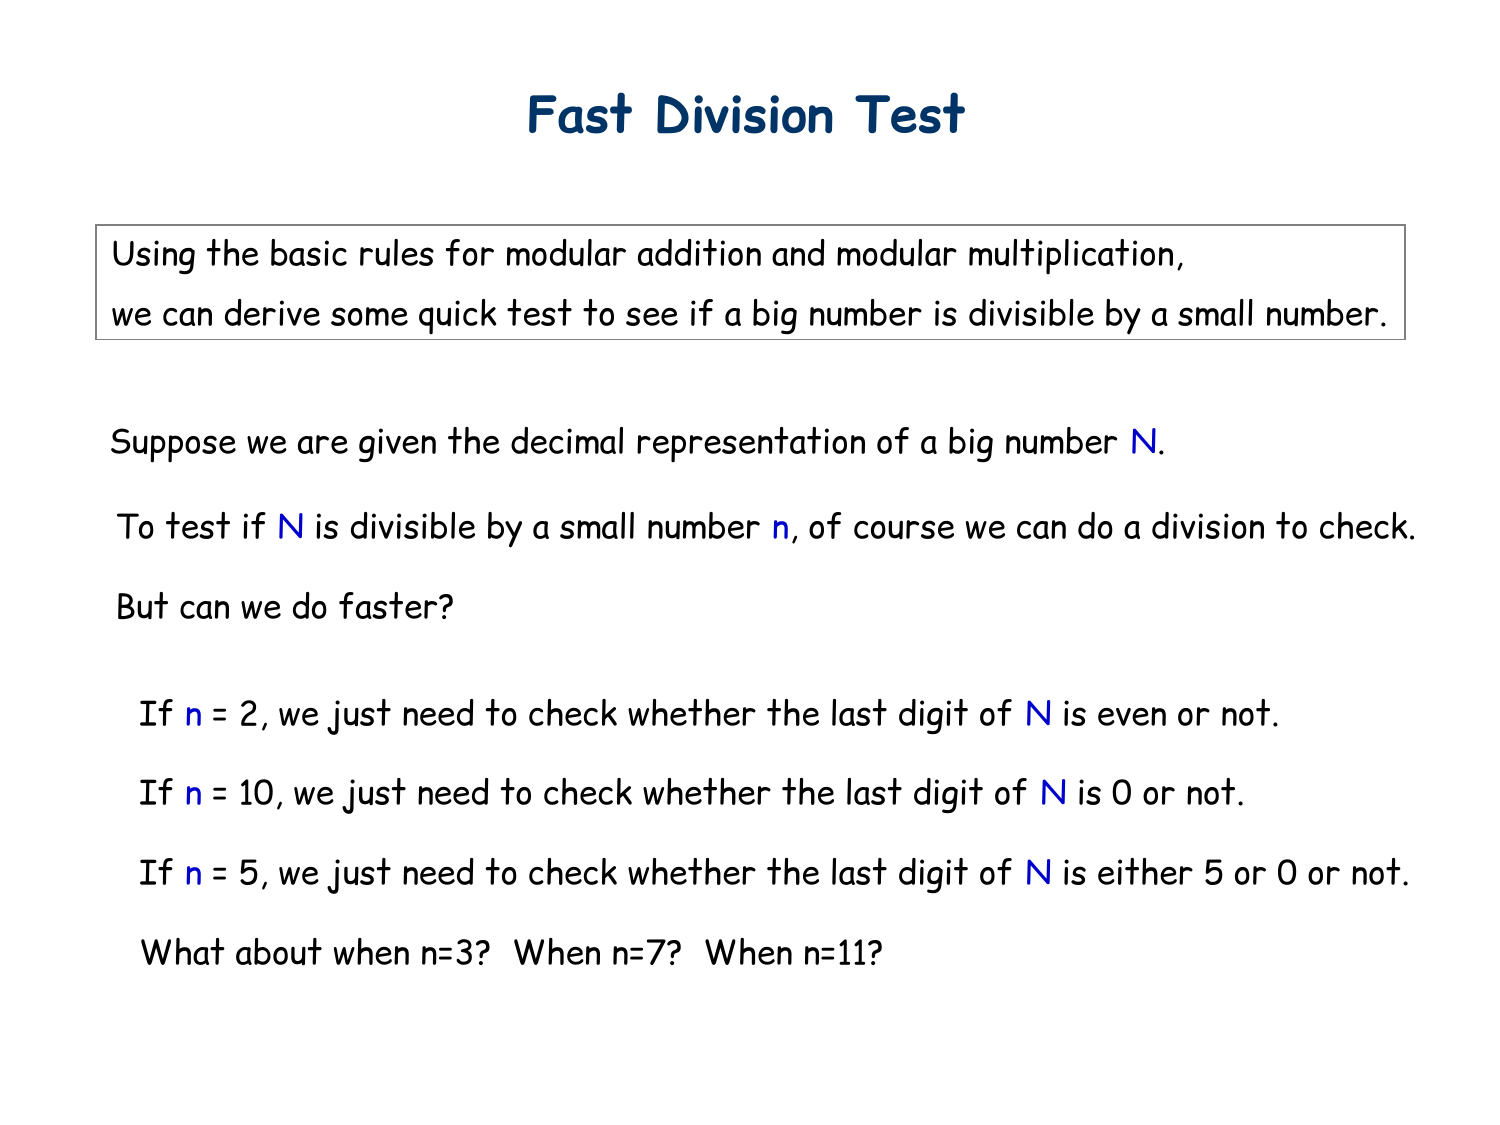

Fast Division Test
Using the basic rules for modular addition and modular multiplication,
we can derive some quick test to see if a big number is divisible by a small number.
Suppose we are given the decimal representation of a big number N.
To test if N is divisible by a small number n, of course we can do a division to check.

But can we do faster?
If n = 2, we just need to check whether the last digit of N is even or not.

If n = 10, we just need to check whether the last digit of N is 0 or not.

If n = 5, we just need to check whether the last digit of N is either 5 or 0 or not.

What about when n=3?  When n=7?  When n=11?